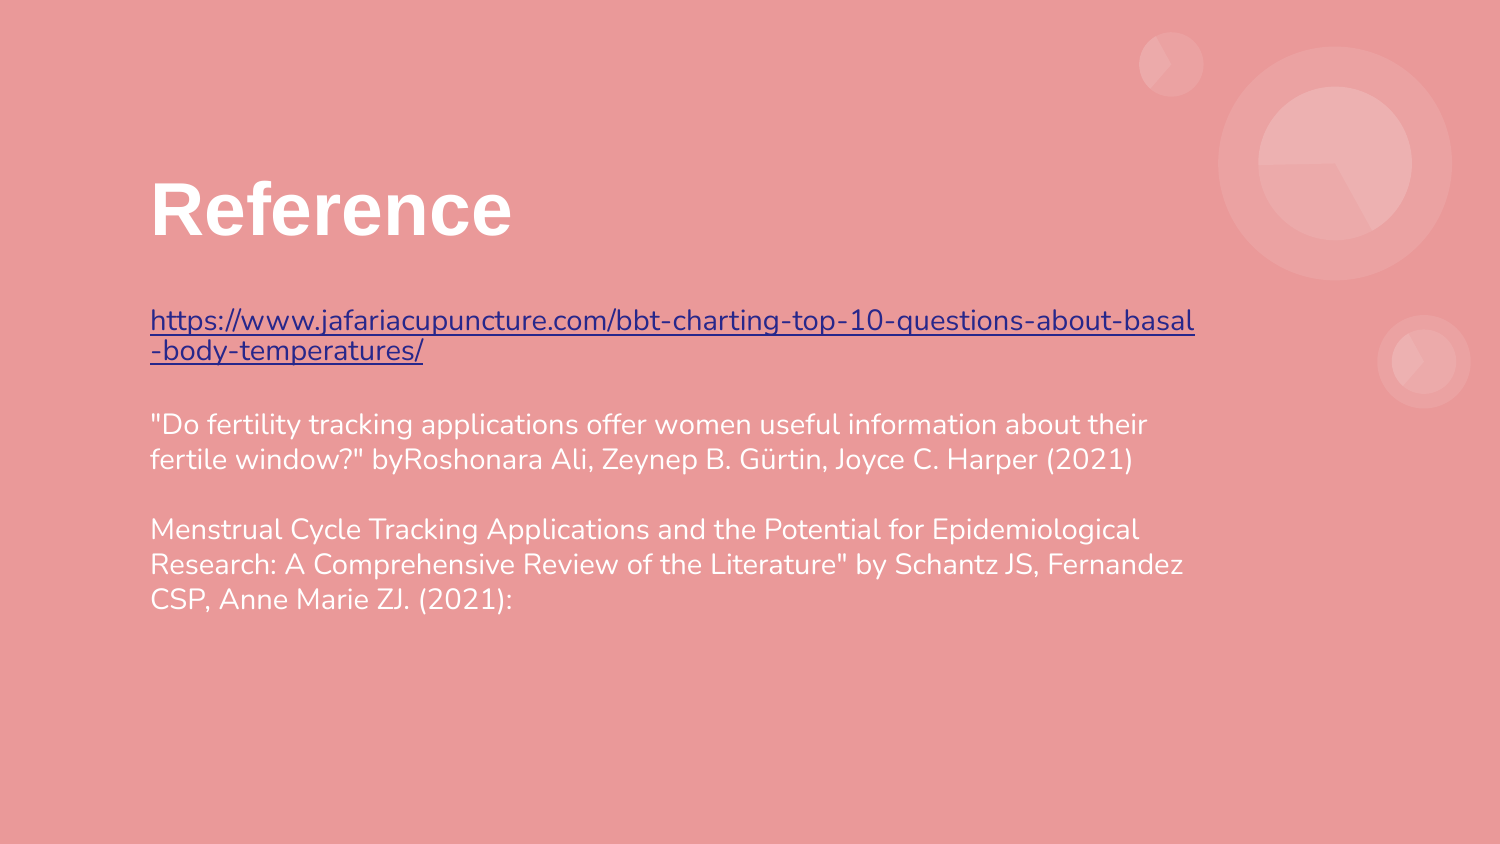

# Reference
https://www.jafariacupuncture.com/bbt-charting-top-10-questions-about-basal-body-temperatures/

"Do fertility tracking applications offer women useful information about their fertile window?" byRoshonara Ali, Zeynep B. Gürtin, Joyce C. Harper (2021)

Menstrual Cycle Tracking Applications and the Potential for Epidemiological Research: A Comprehensive Review of the Literature" by Schantz JS, Fernandez CSP, Anne Marie ZJ. (2021):